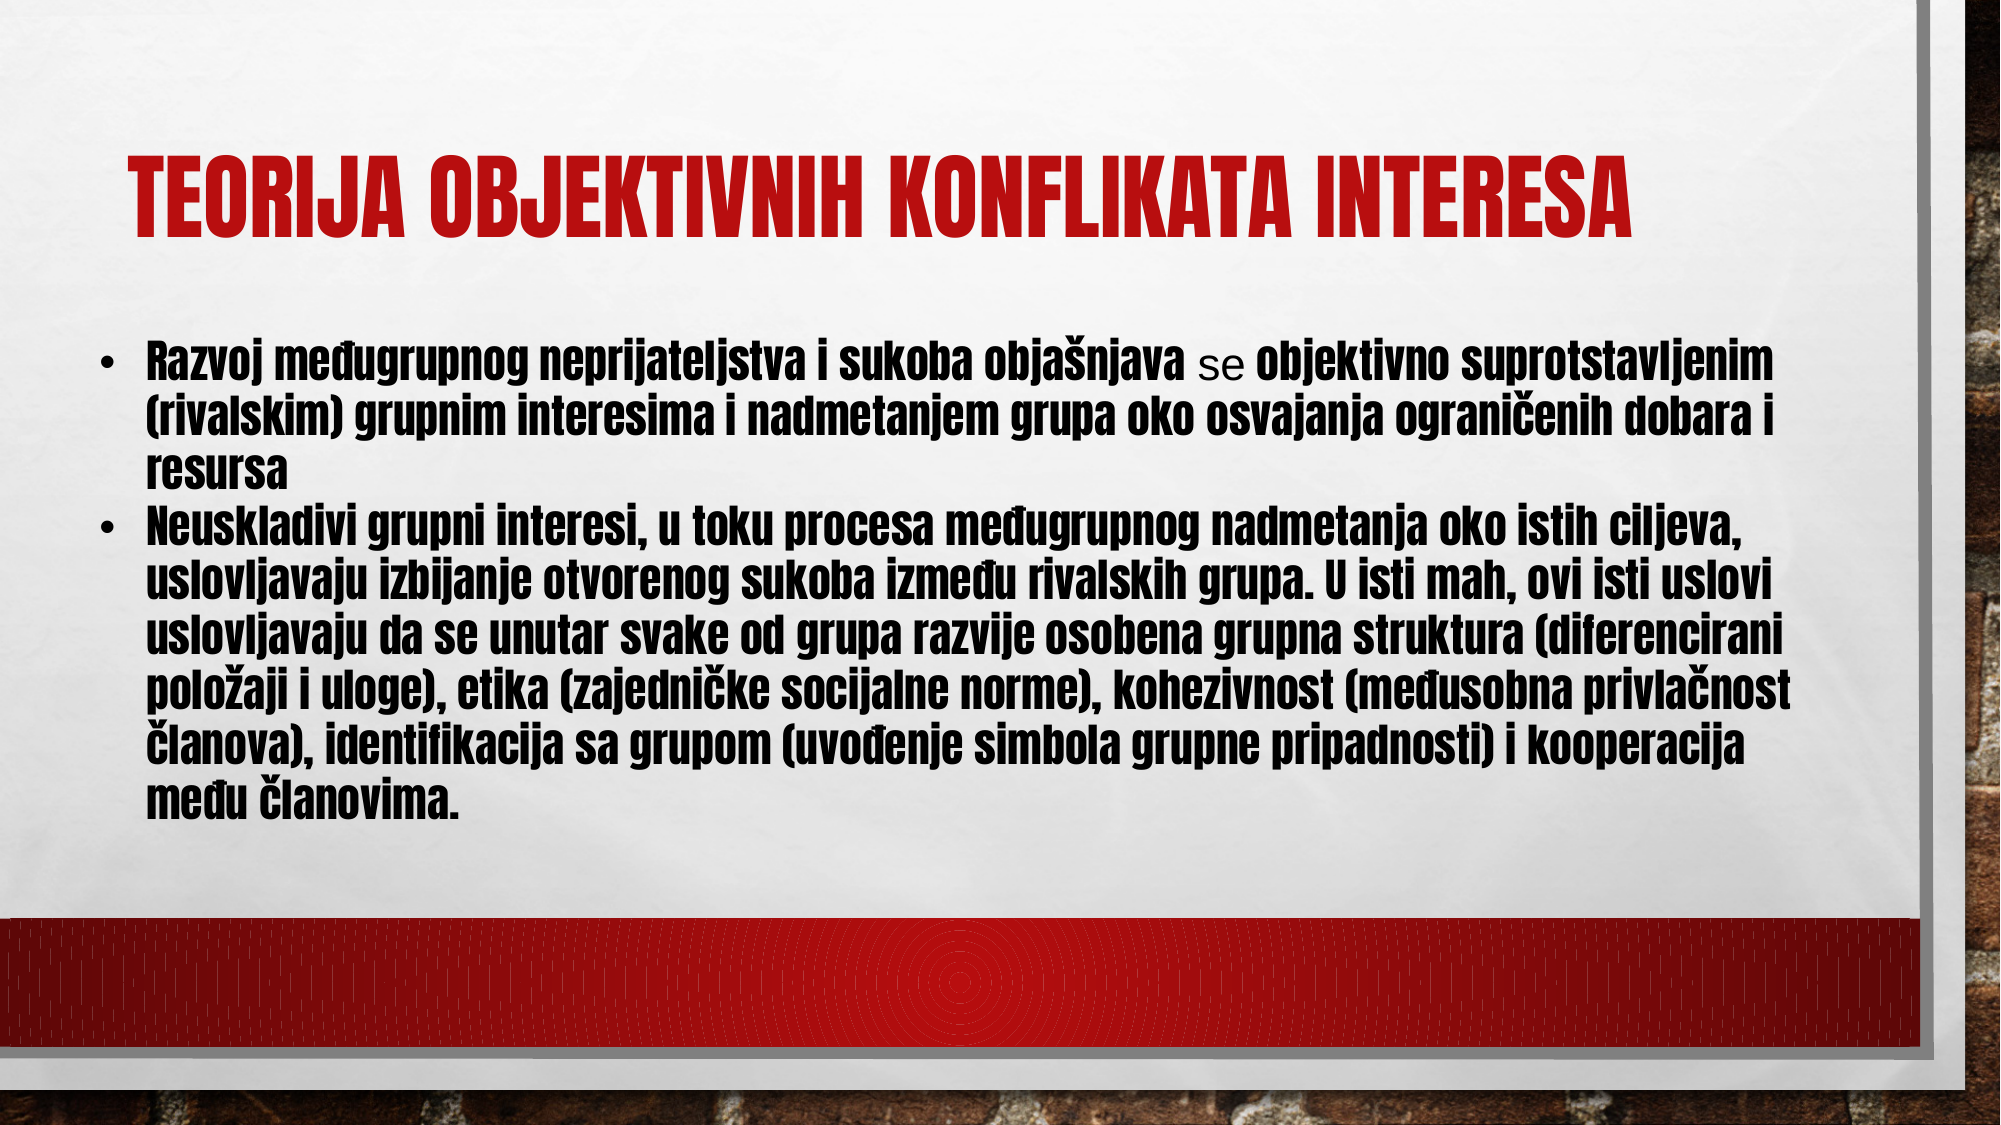

# Teorija objektivnih konflikata interesa
Razvoj međugrupnog neprijateljstva i sukoba objašnjava se objektivno suprotstavljenim (rivalskim) grupnim interesima i nadmetanjem grupa oko osvajanja ograničenih dobara i resursa
Neuskladivi grupni interesi, u toku procesa međugrupnog nadmetanja oko istih ciljeva, uslovljavaju izbijanje otvorenog sukoba između rivalskih grupa. U isti mah, ovi isti uslovi uslovljavaju da se unutar svake od grupa razvije osobena grupna struktura (diferencirani položaji i uloge), etika (zajedničke socijalne norme), kohezivnost (međusobna privlačnost članova), identifikacija sa grupom (uvođenje simbola grupne pripadnosti) i kooperacija među članovima.